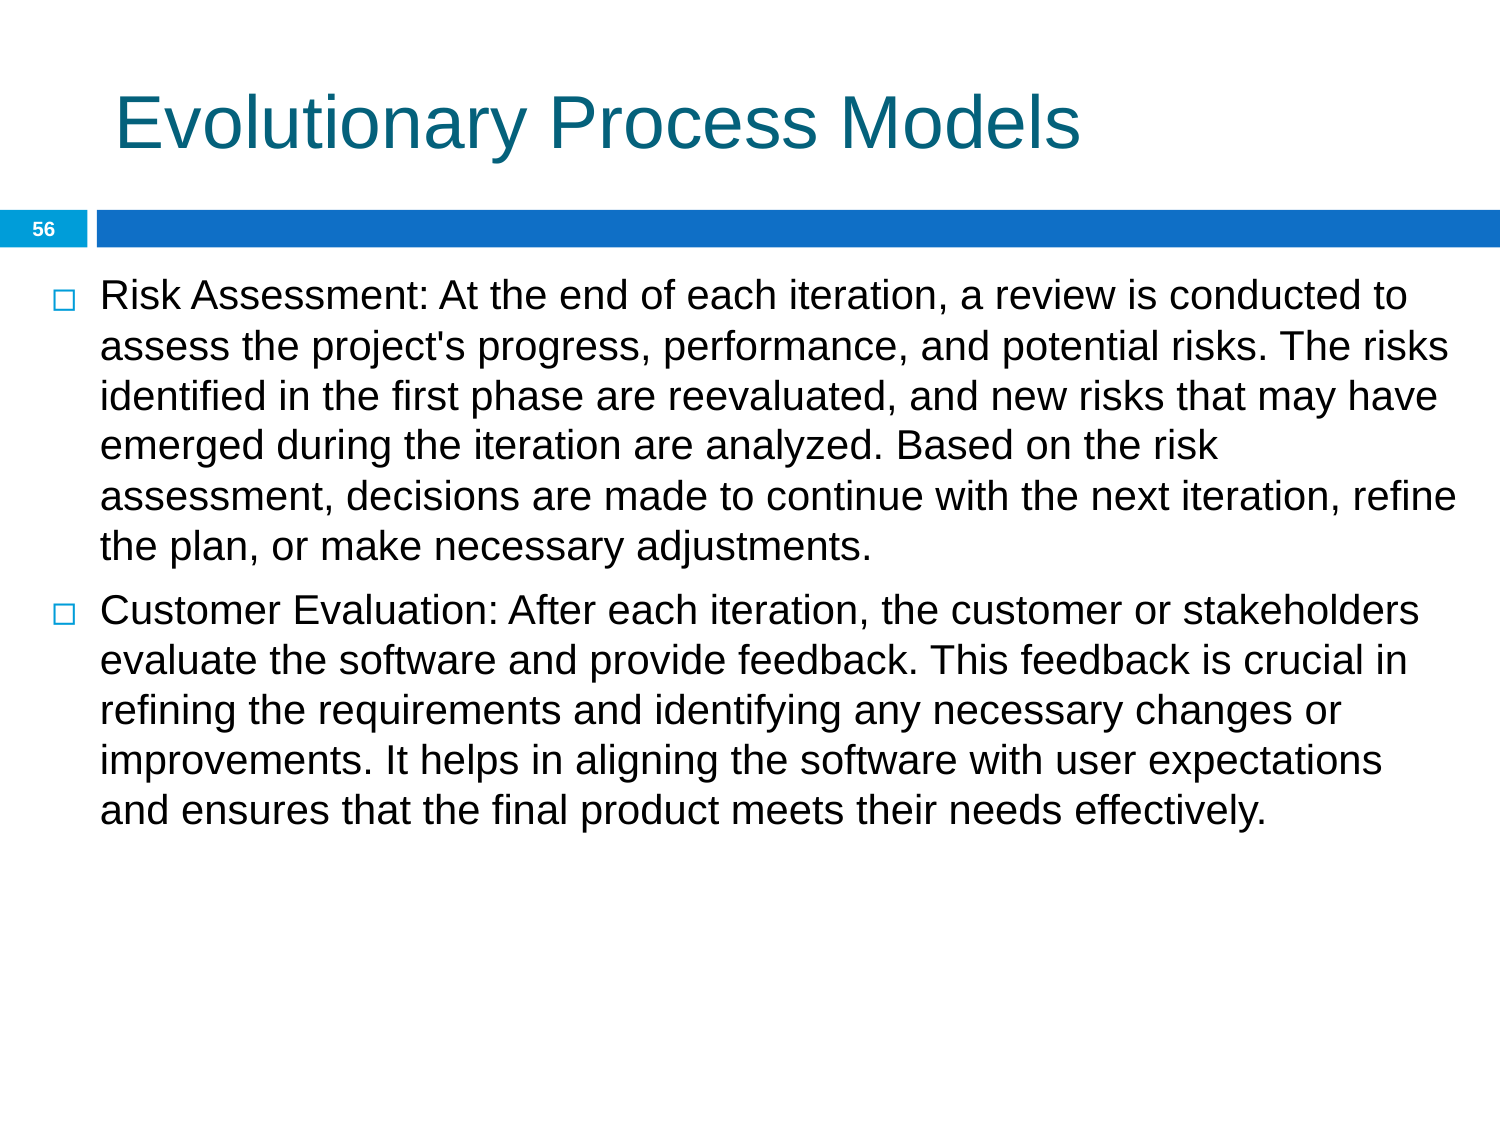

# Evolutionary Process Models
56
Risk Assessment: At the end of each iteration, a review is conducted to assess the project's progress, performance, and potential risks. The risks identified in the first phase are reevaluated, and new risks that may have emerged during the iteration are analyzed. Based on the risk assessment, decisions are made to continue with the next iteration, refine the plan, or make necessary adjustments.
Customer Evaluation: After each iteration, the customer or stakeholders evaluate the software and provide feedback. This feedback is crucial in refining the requirements and identifying any necessary changes or improvements. It helps in aligning the software with user expectations and ensures that the final product meets their needs effectively.